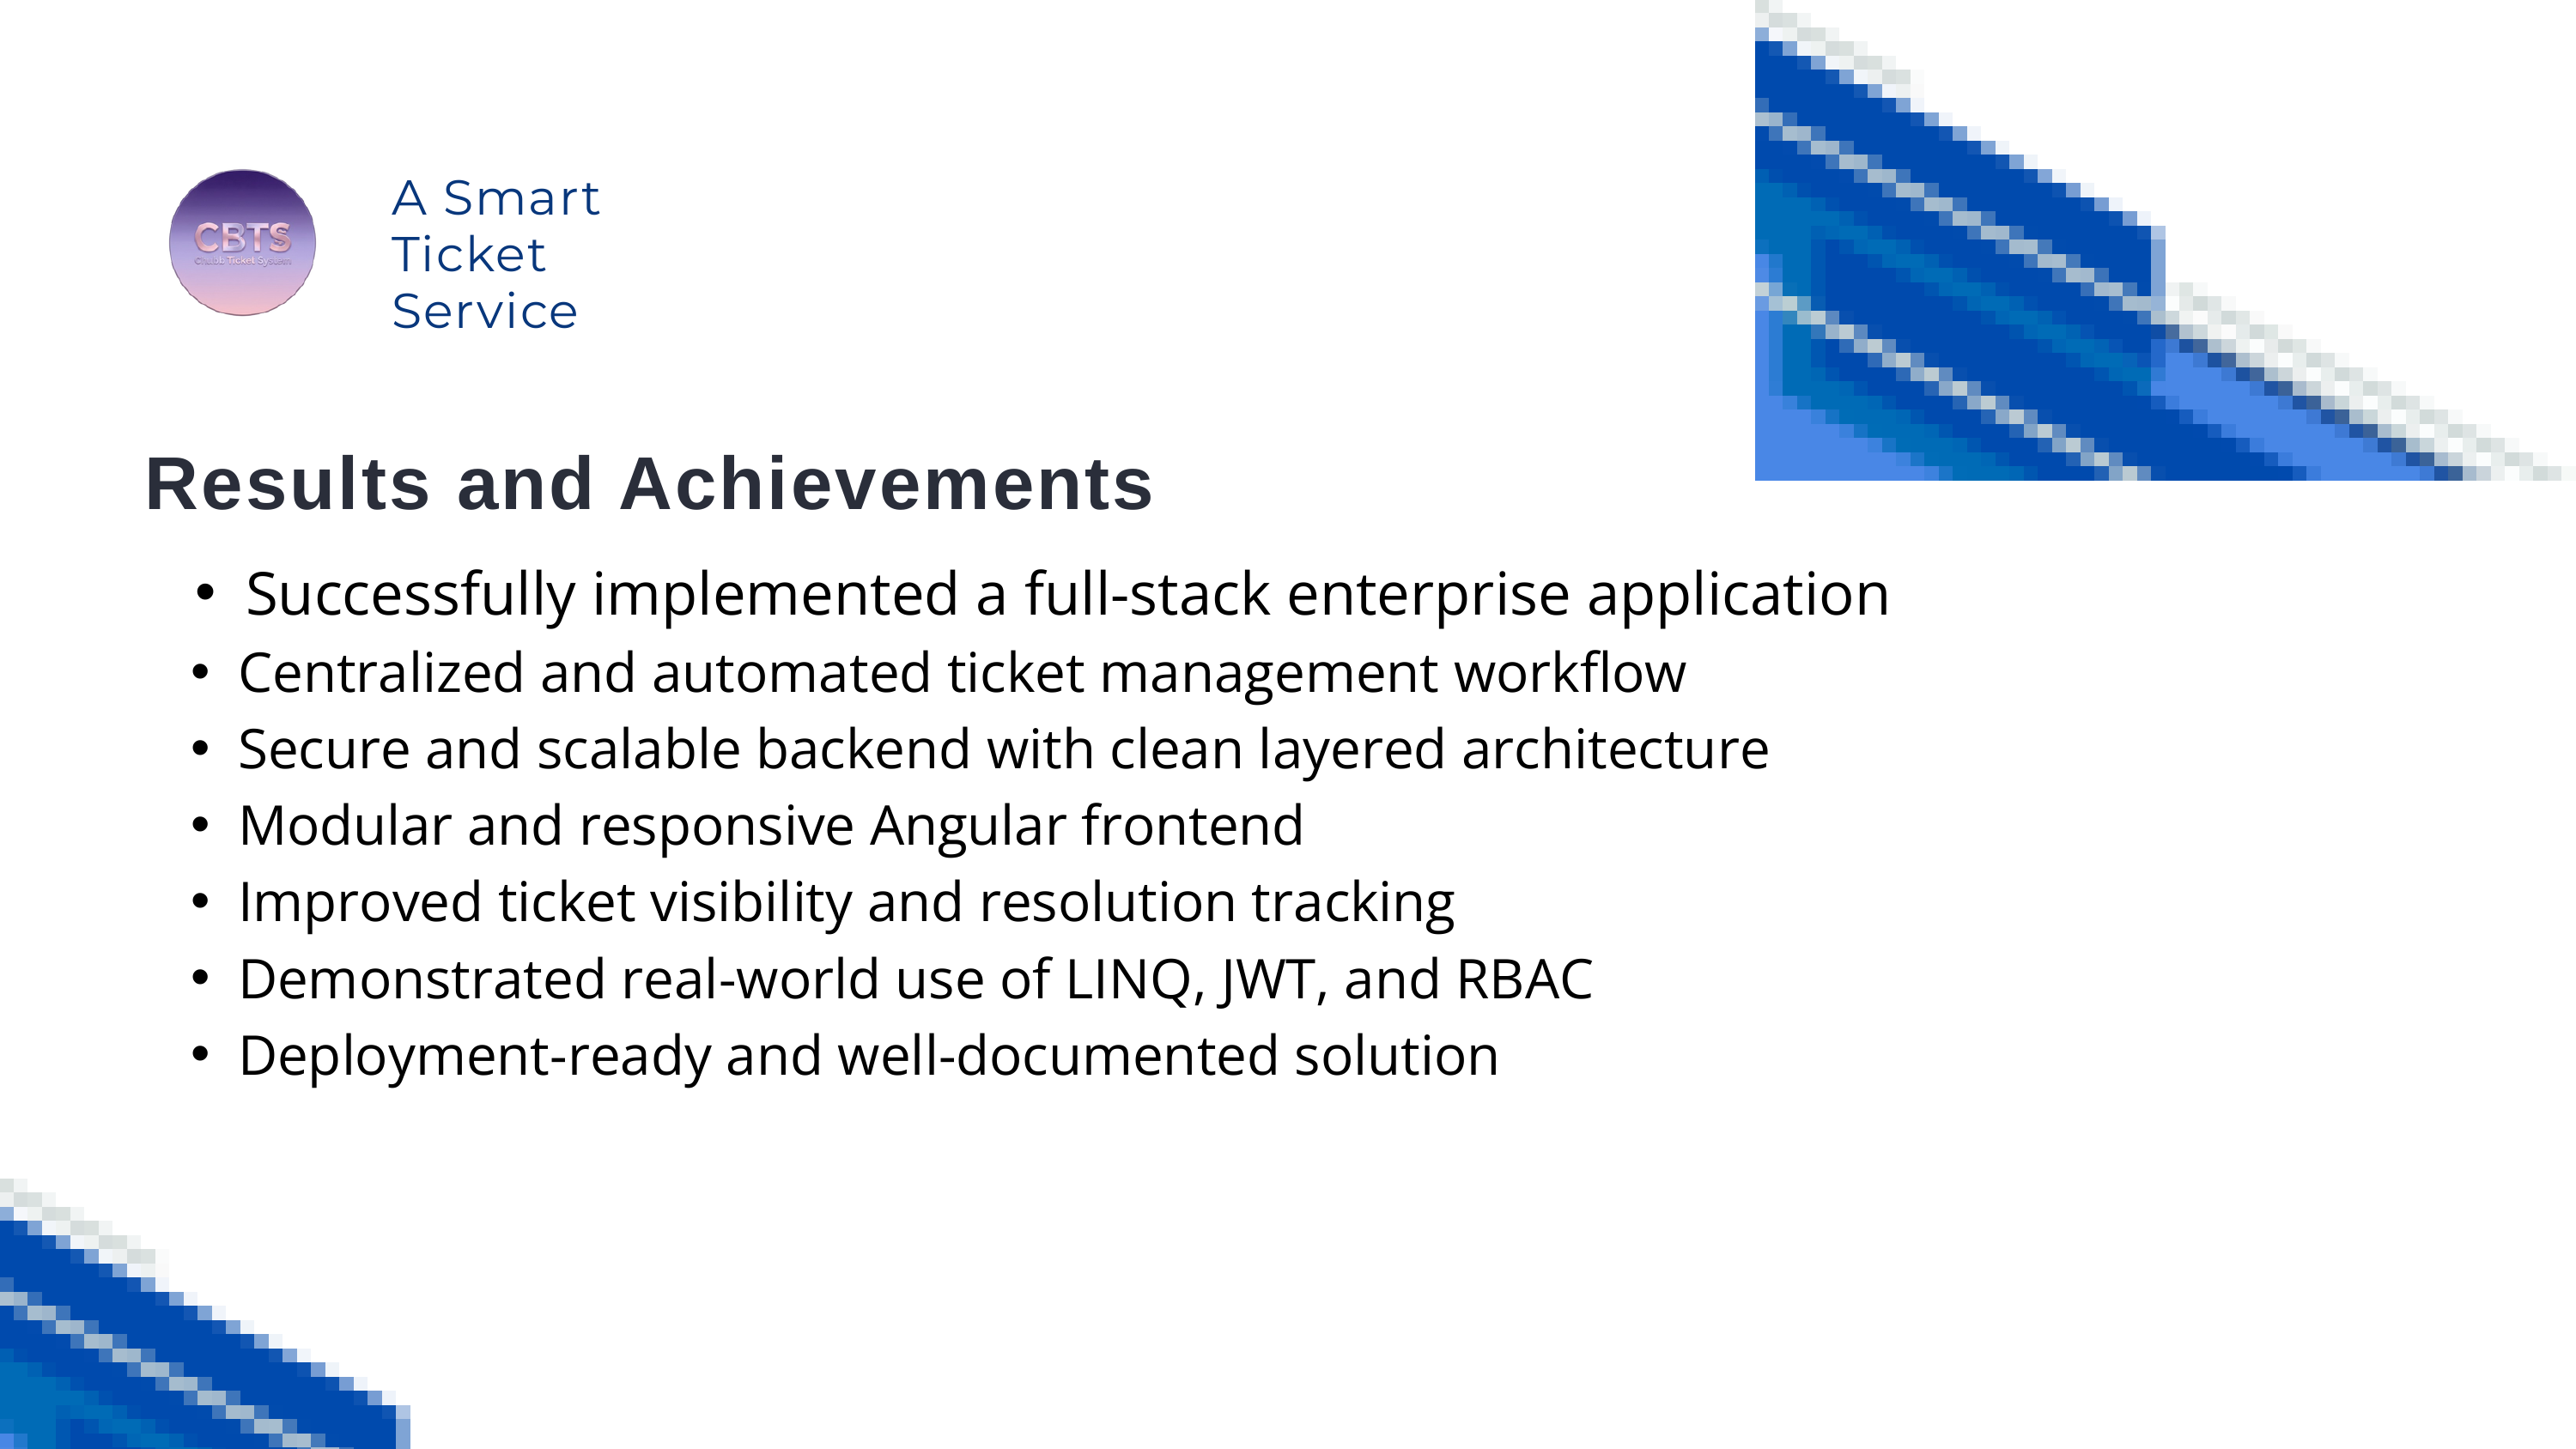

A Smart Ticket Service
Results and Achievements
Successfully implemented a full-stack enterprise application
Centralized and automated ticket management workflow
Secure and scalable backend with clean layered architecture
Modular and responsive Angular frontend
Improved ticket visibility and resolution tracking
Demonstrated real-world use of LINQ, JWT, and RBAC
Deployment-ready and well-documented solution